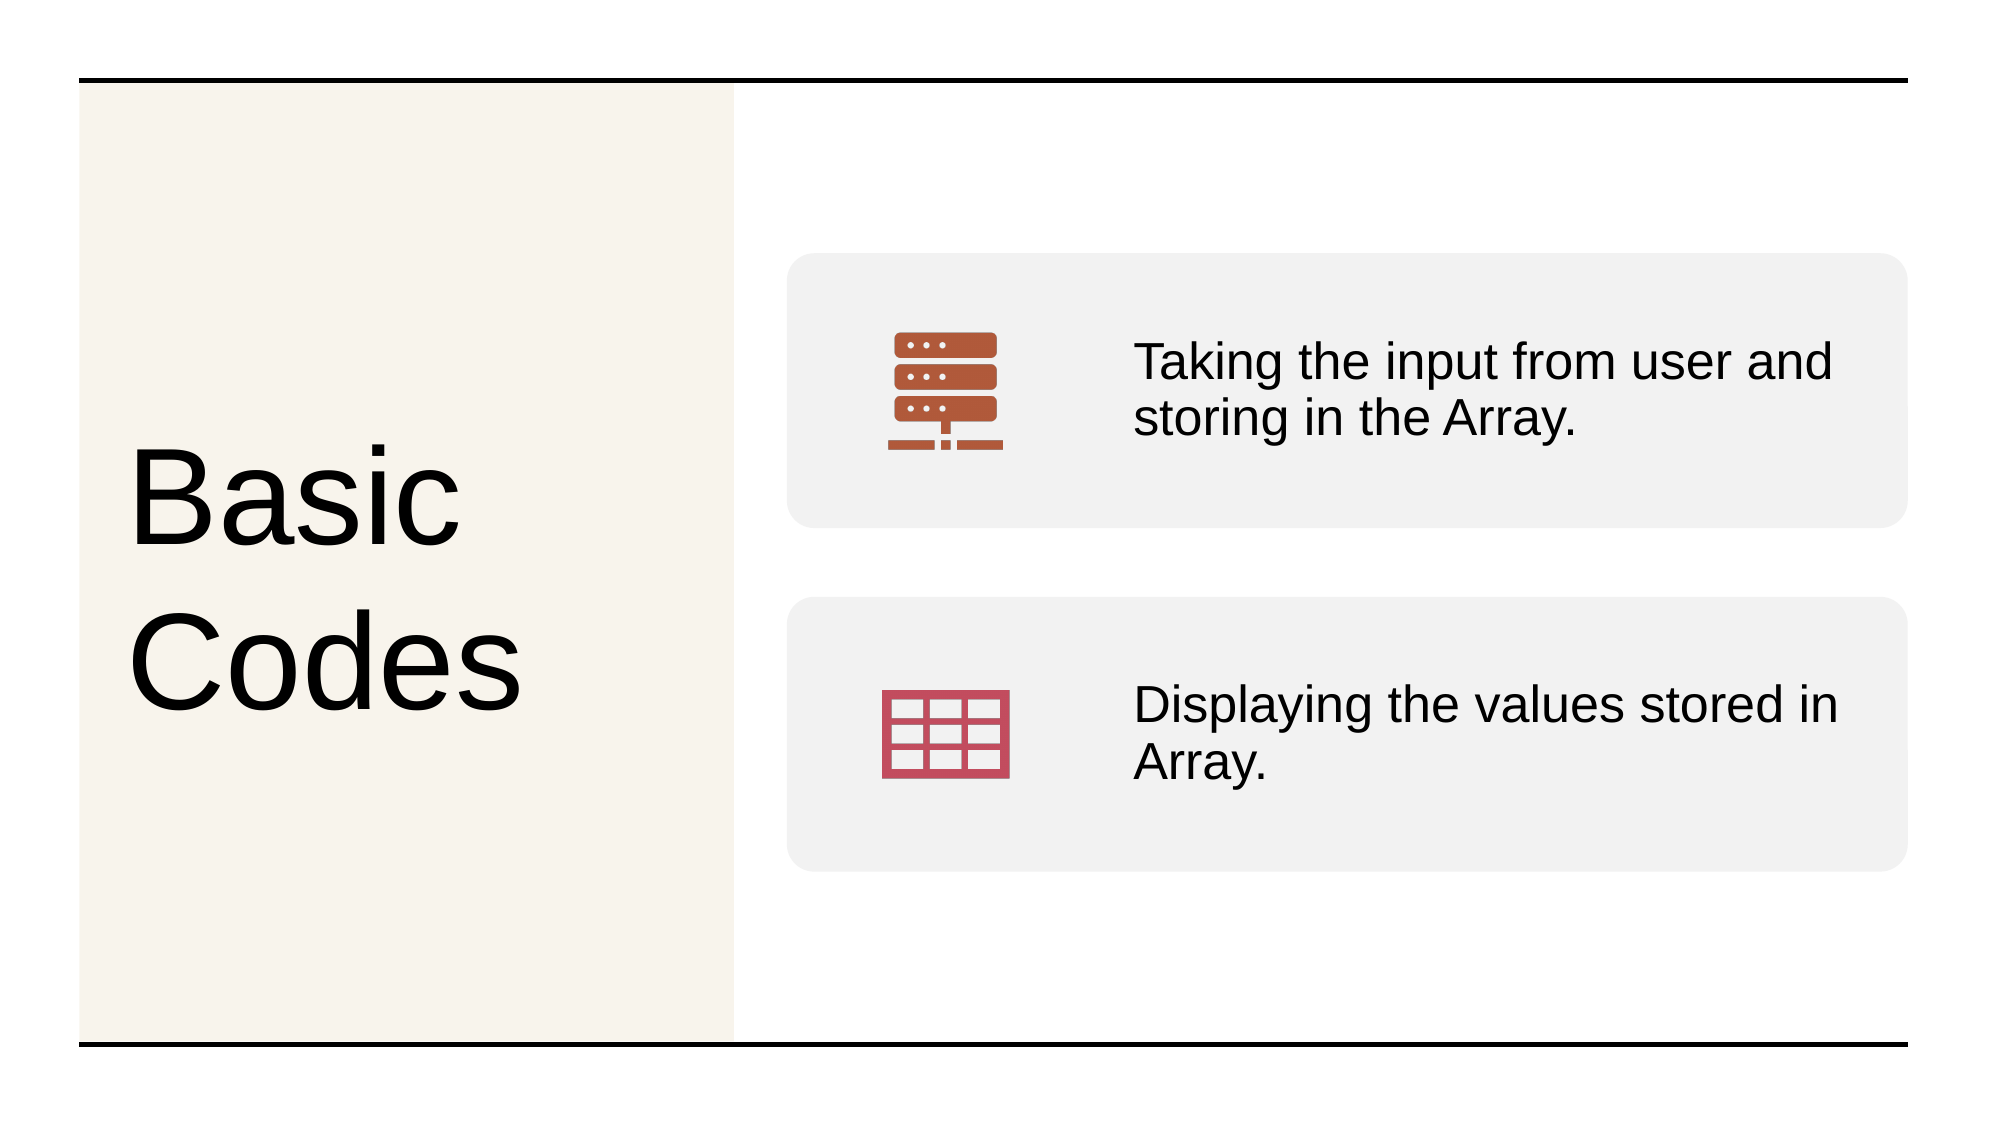

Taking the input from user and storing in the Array.
Displaying the values stored in Array.
# Basic Codes